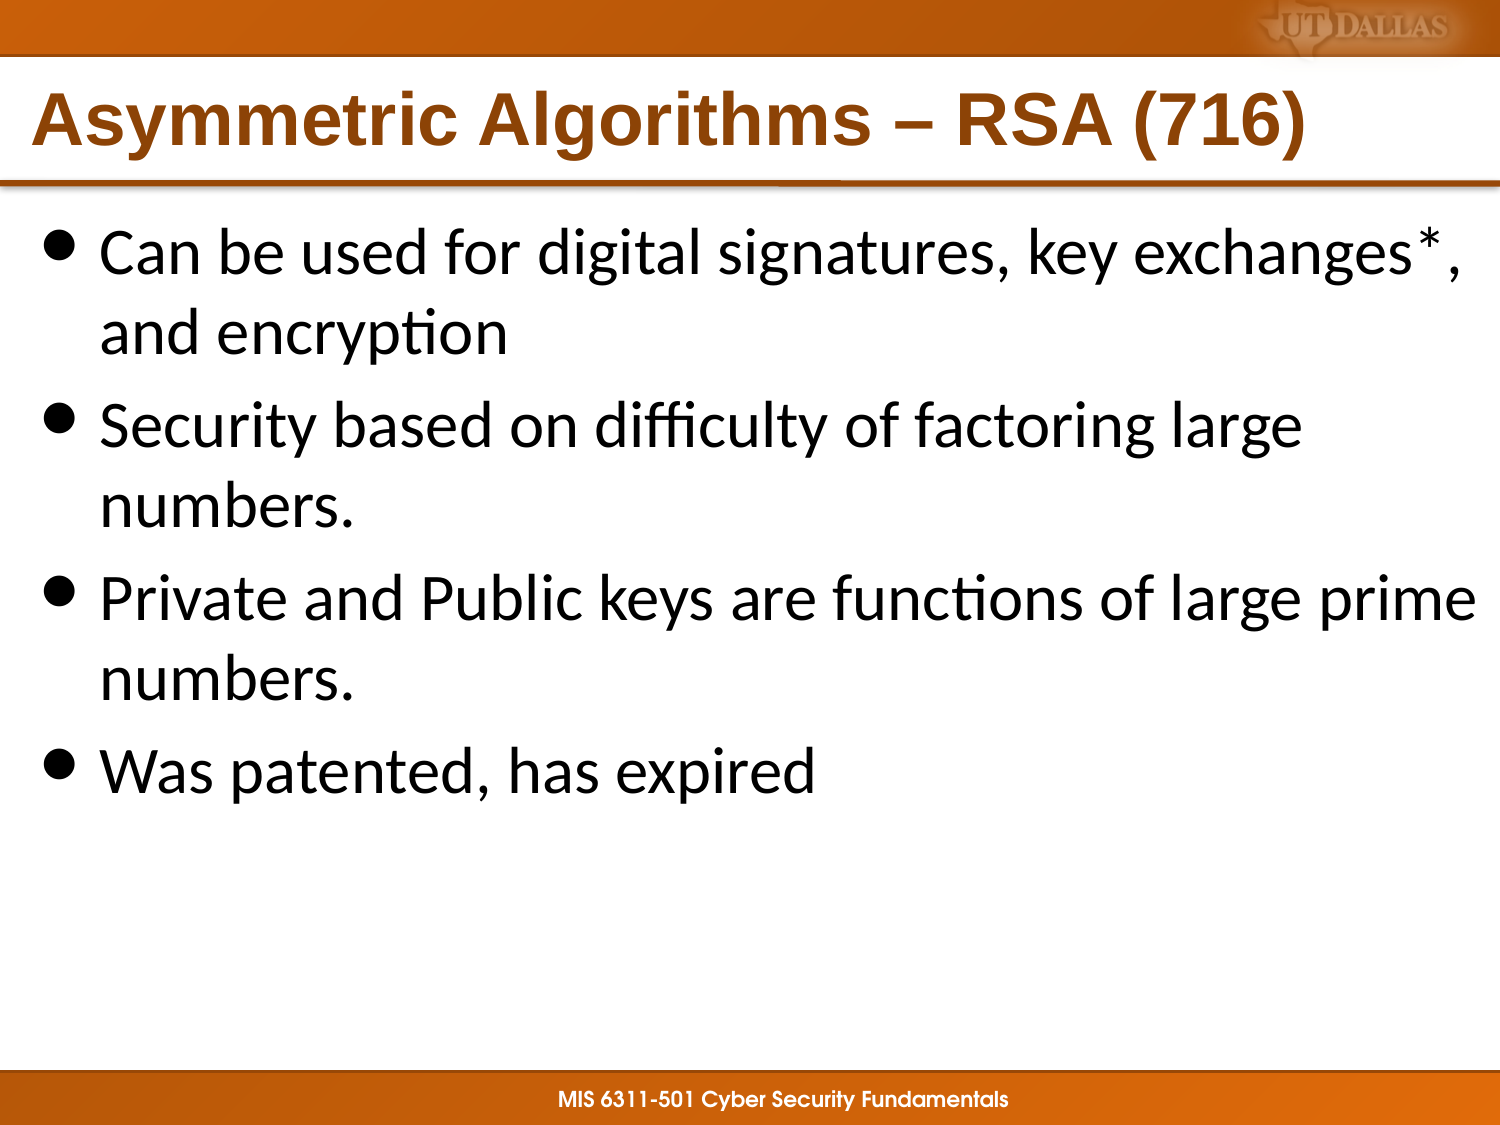

# Asymmetric Algorithms – RSA (716)
Can be used for digital signatures, key exchanges*, and encryption
Security based on difficulty of factoring large numbers.
Private and Public keys are functions of large prime numbers.
Was patented, has expired